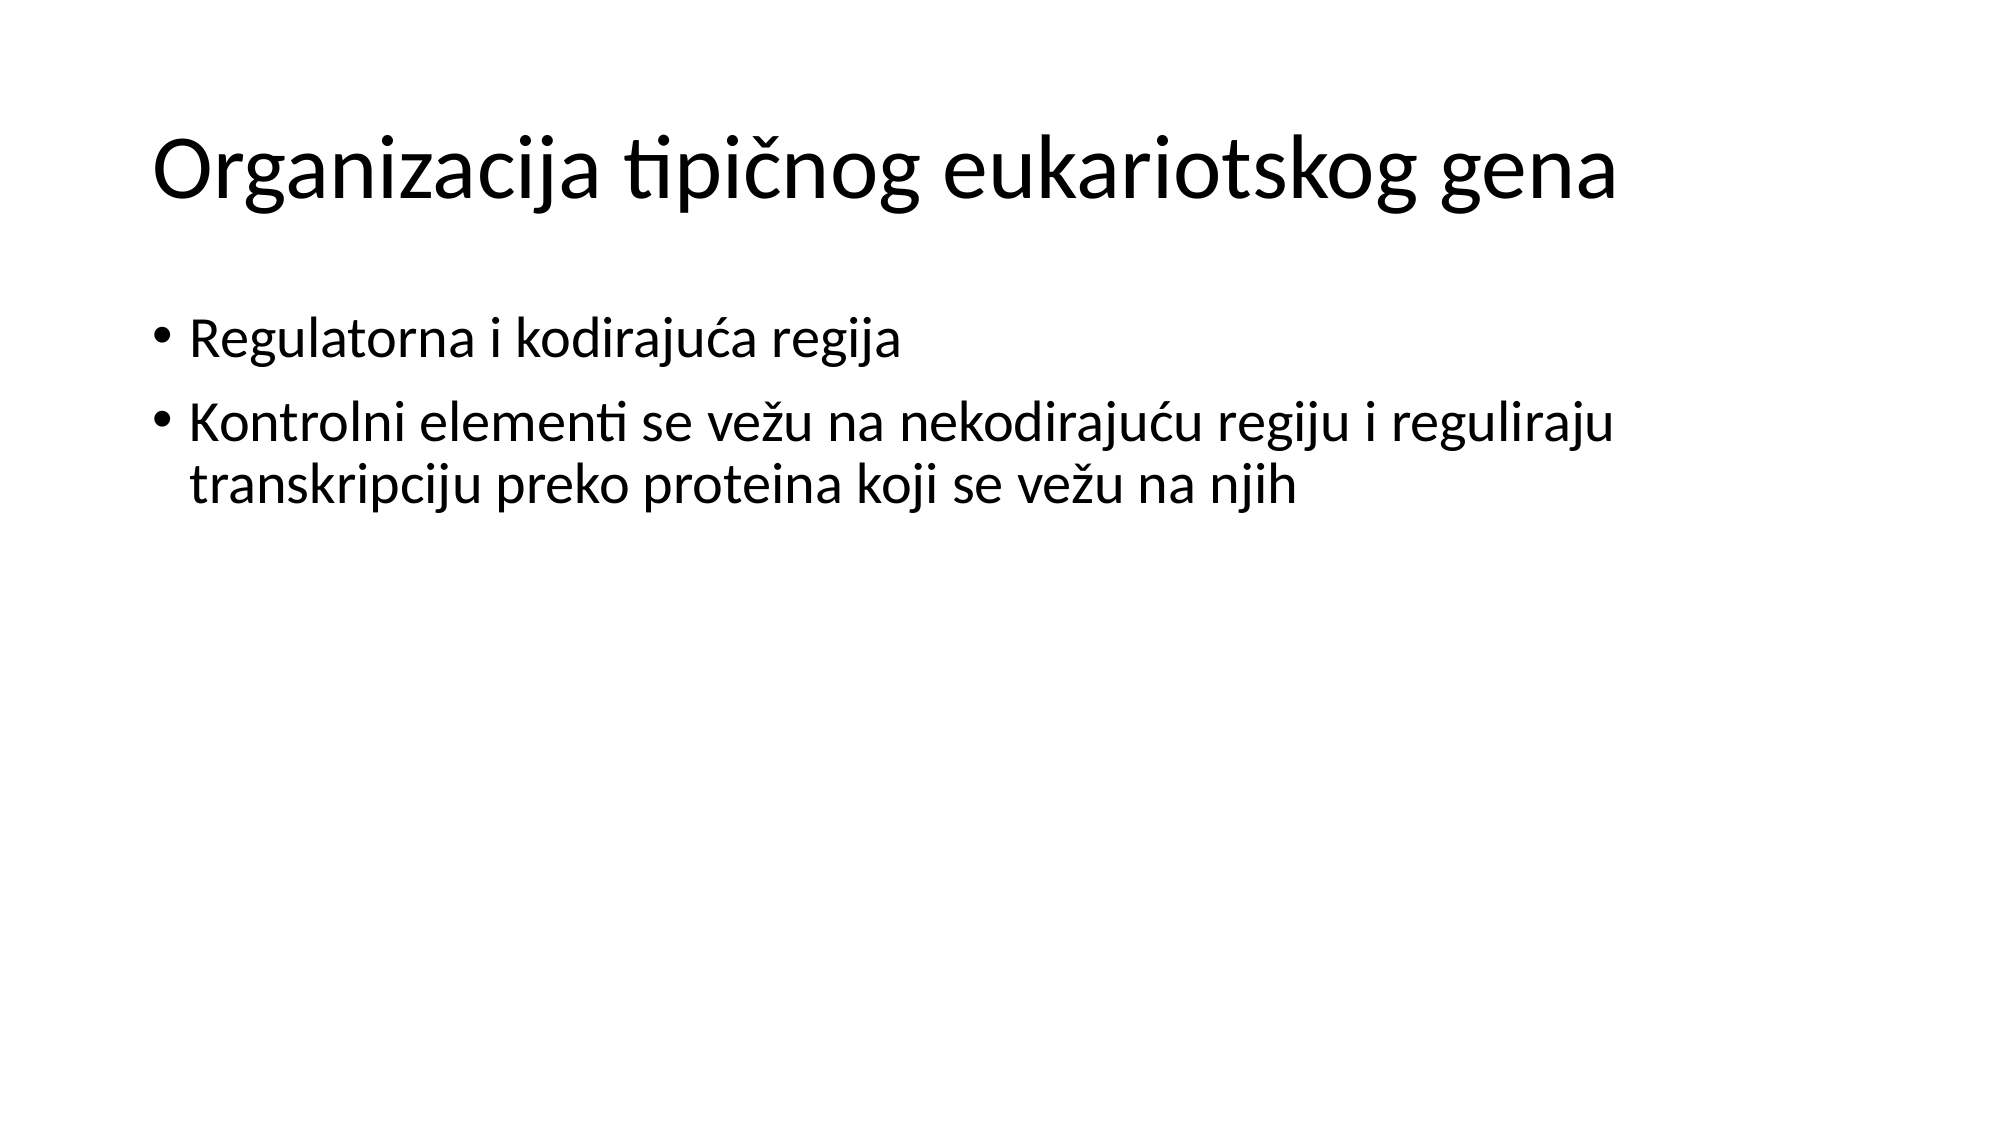

# Organizacija tipičnog eukariotskog gena
Regulatorna i kodirajuća regija
Kontrolni elementi se vežu na nekodirajuću regiju i reguliraju transkripciju preko proteina koji se vežu na njih